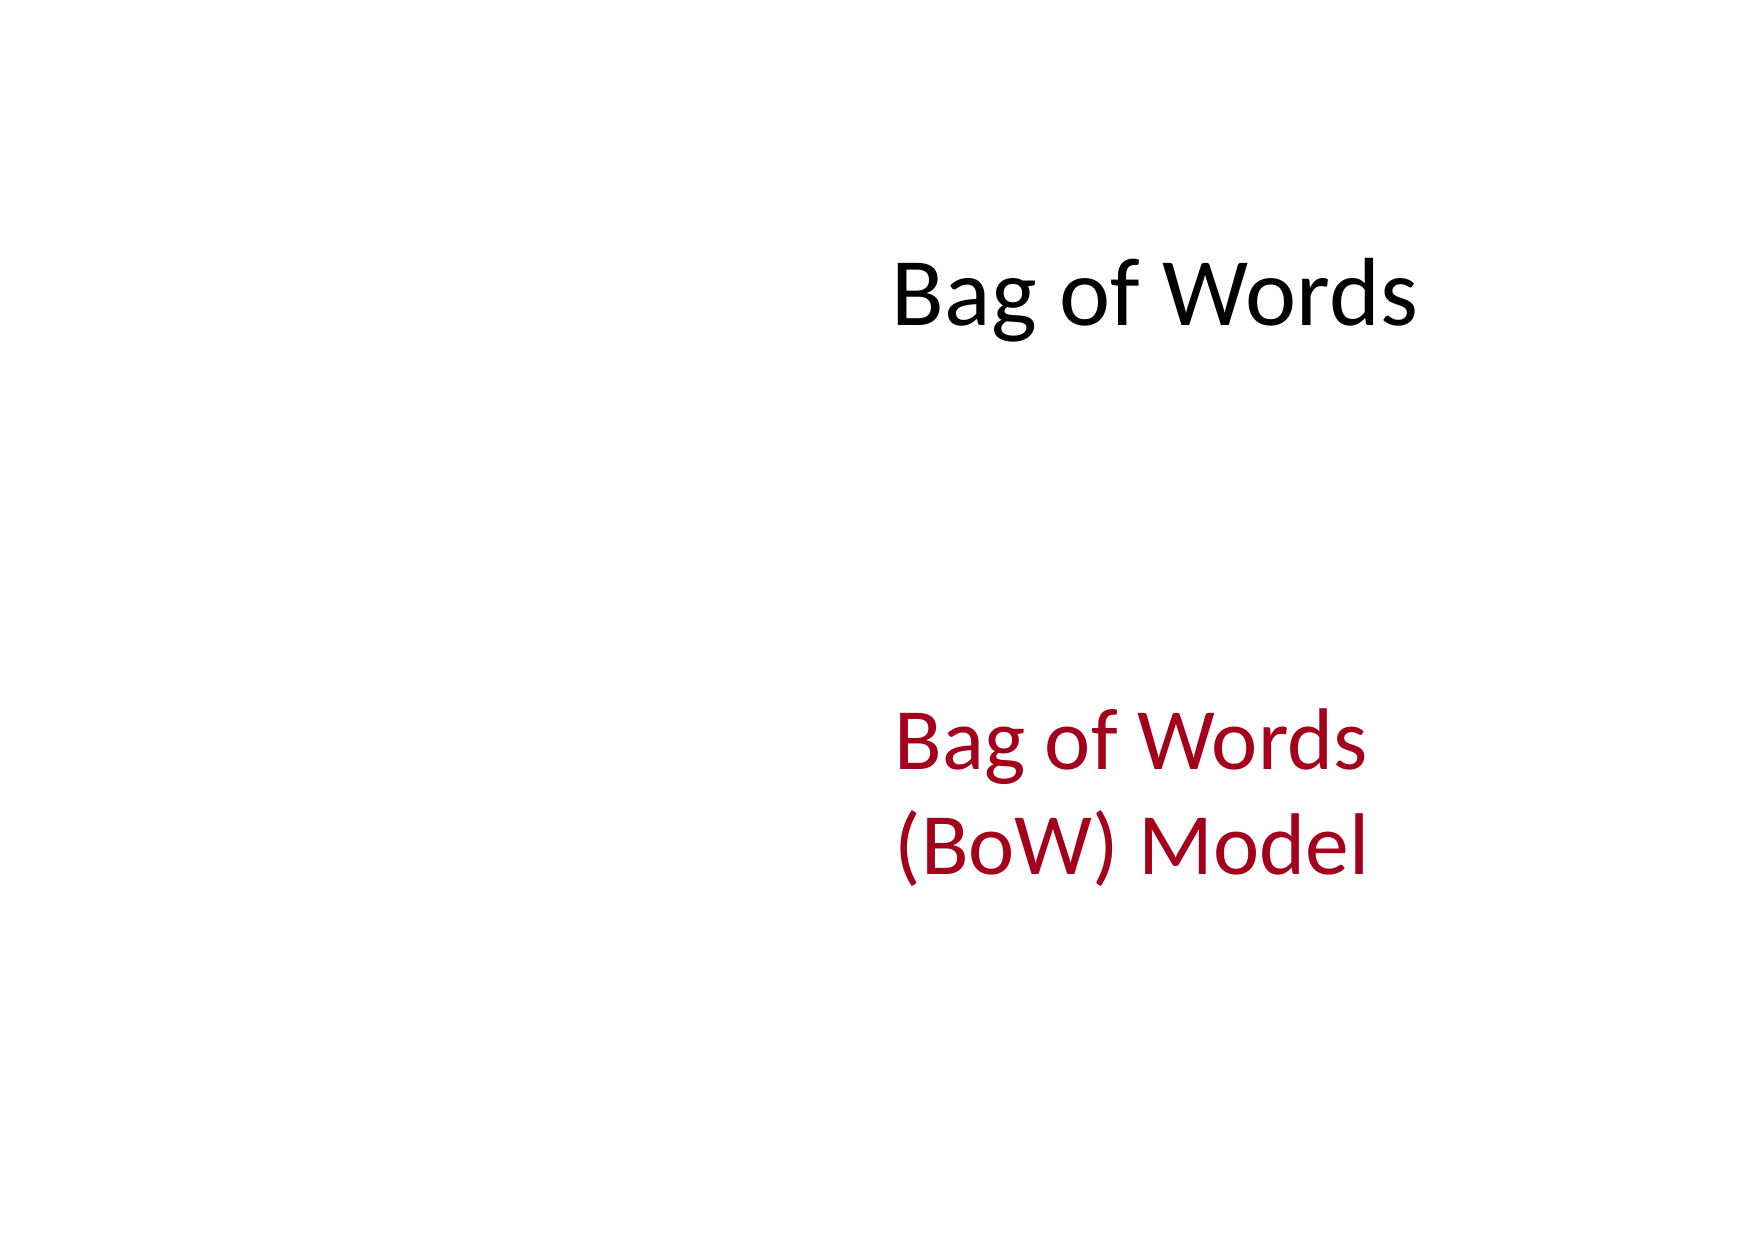

Bag of Words
Bag of Words (BoW) Model